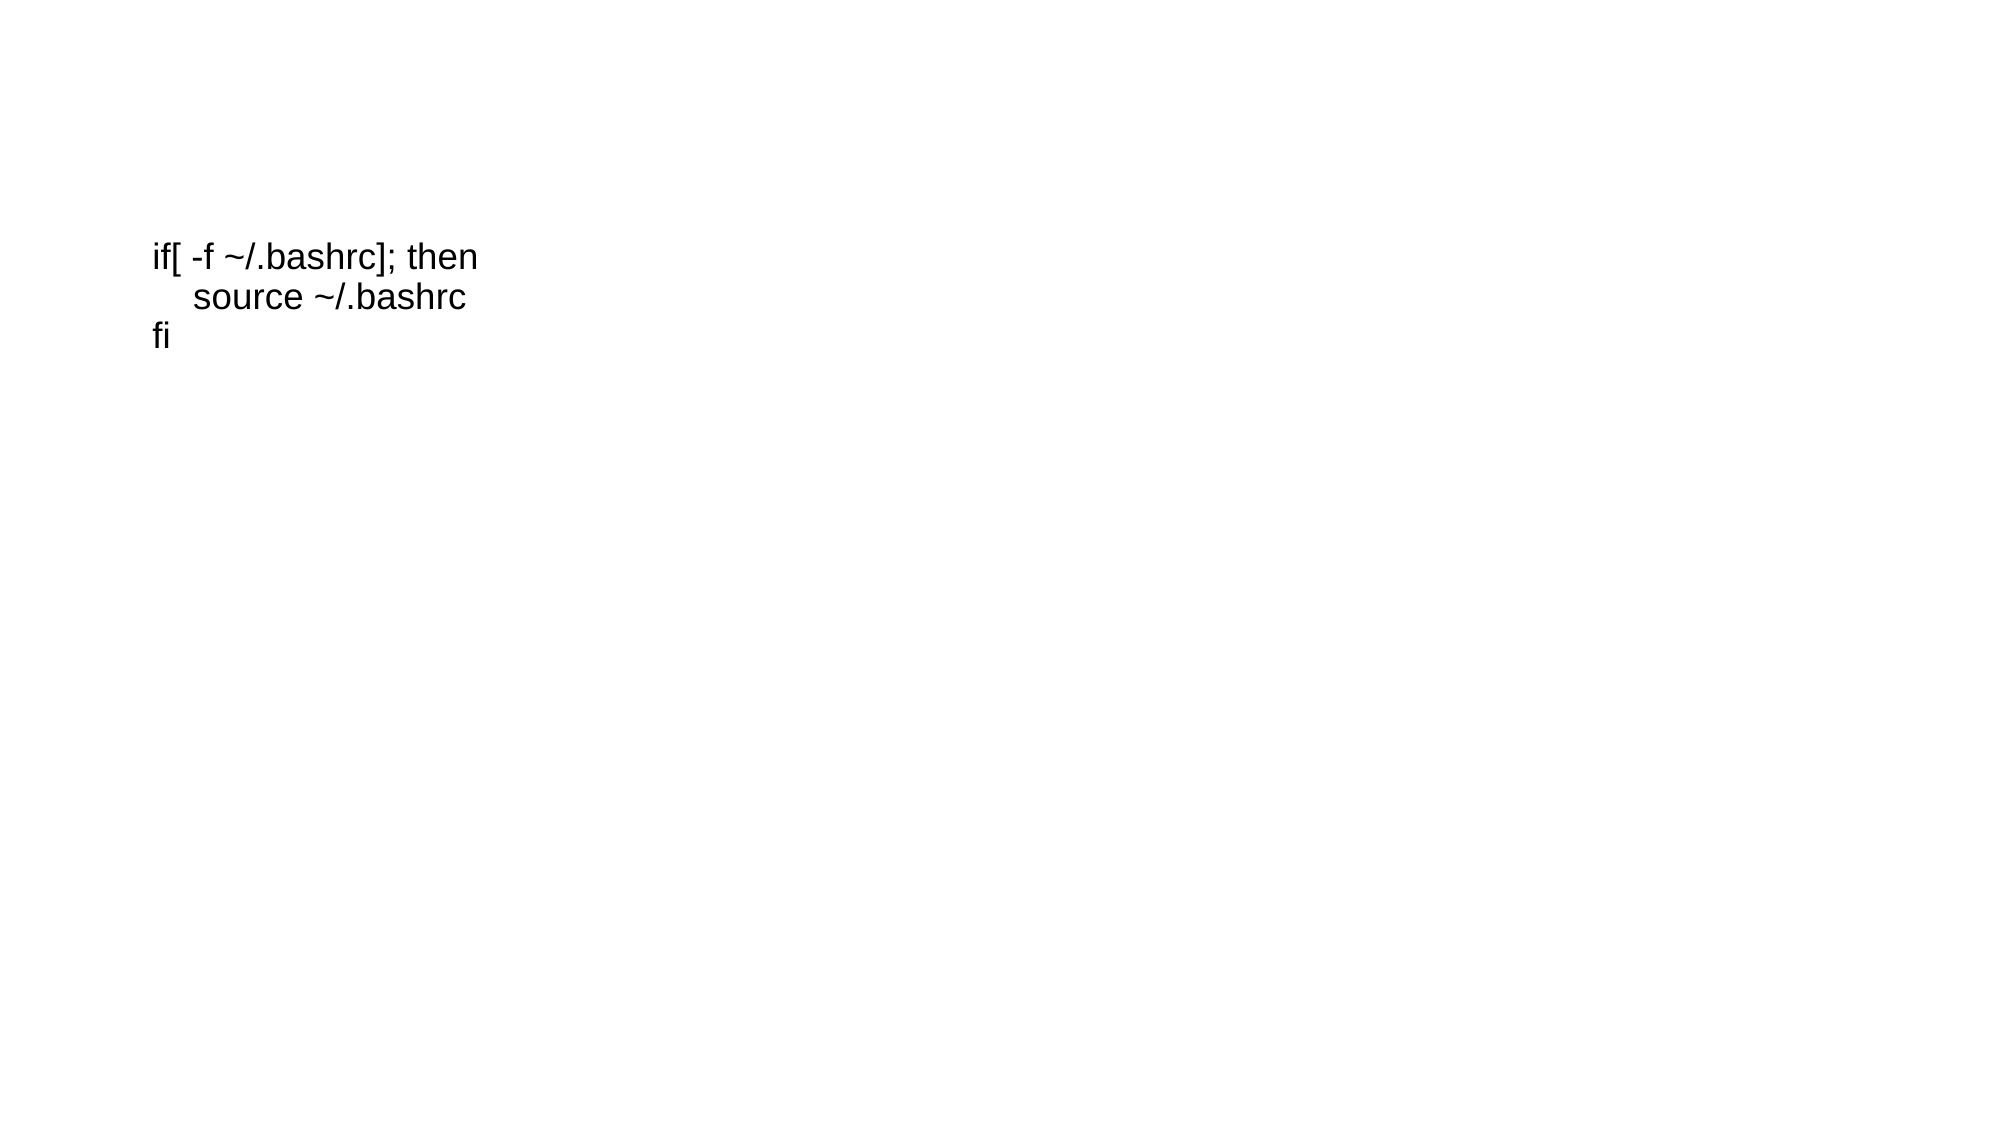

# if[ -f ~/.bashrc]; then source ~/.bashrc fi